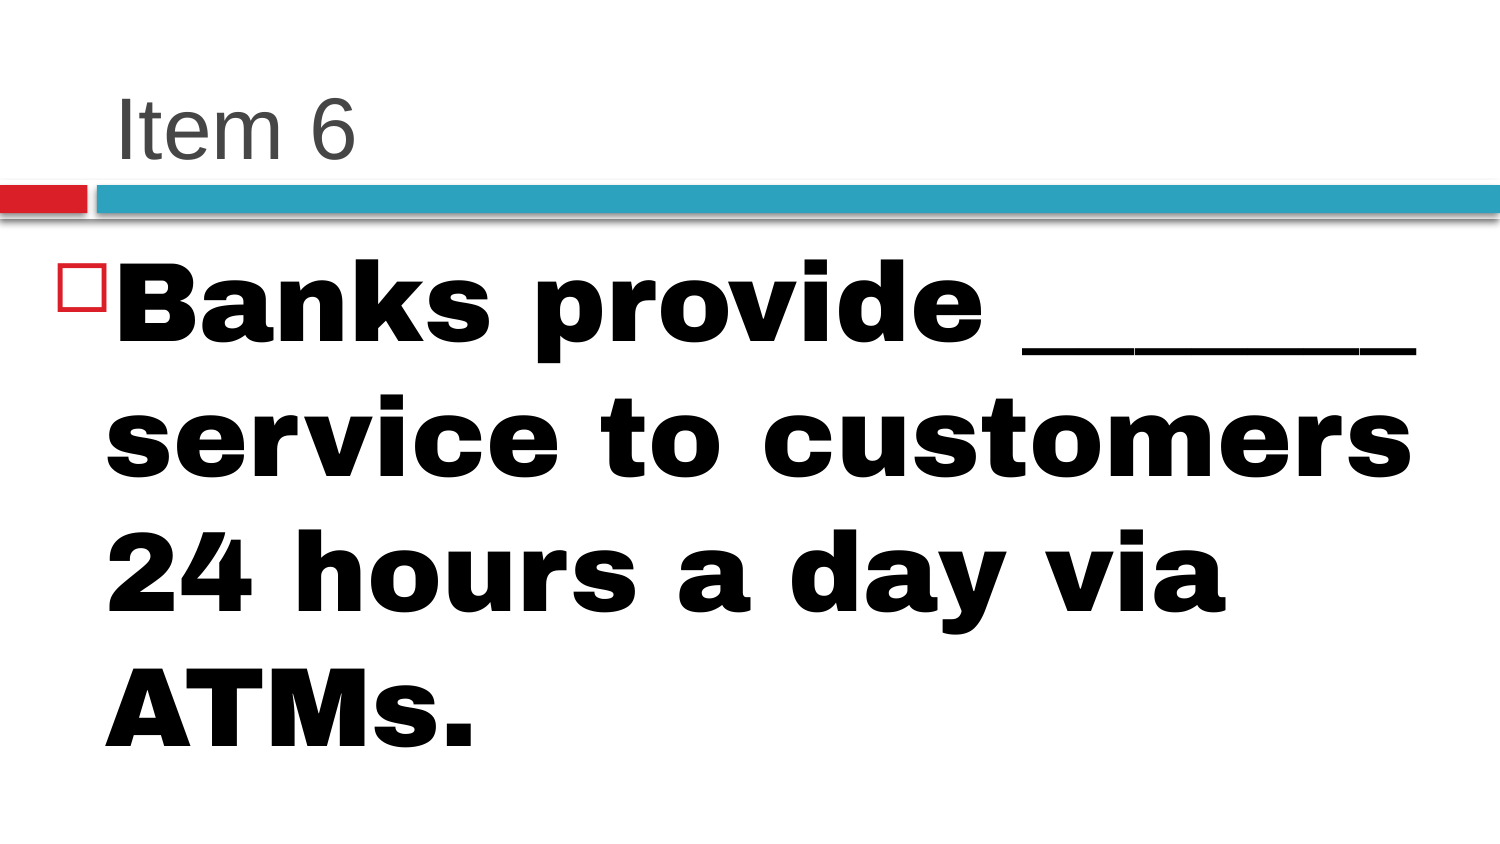

# Item 6
Banks provide _______ service to customers 24 hours a day via ATMs.